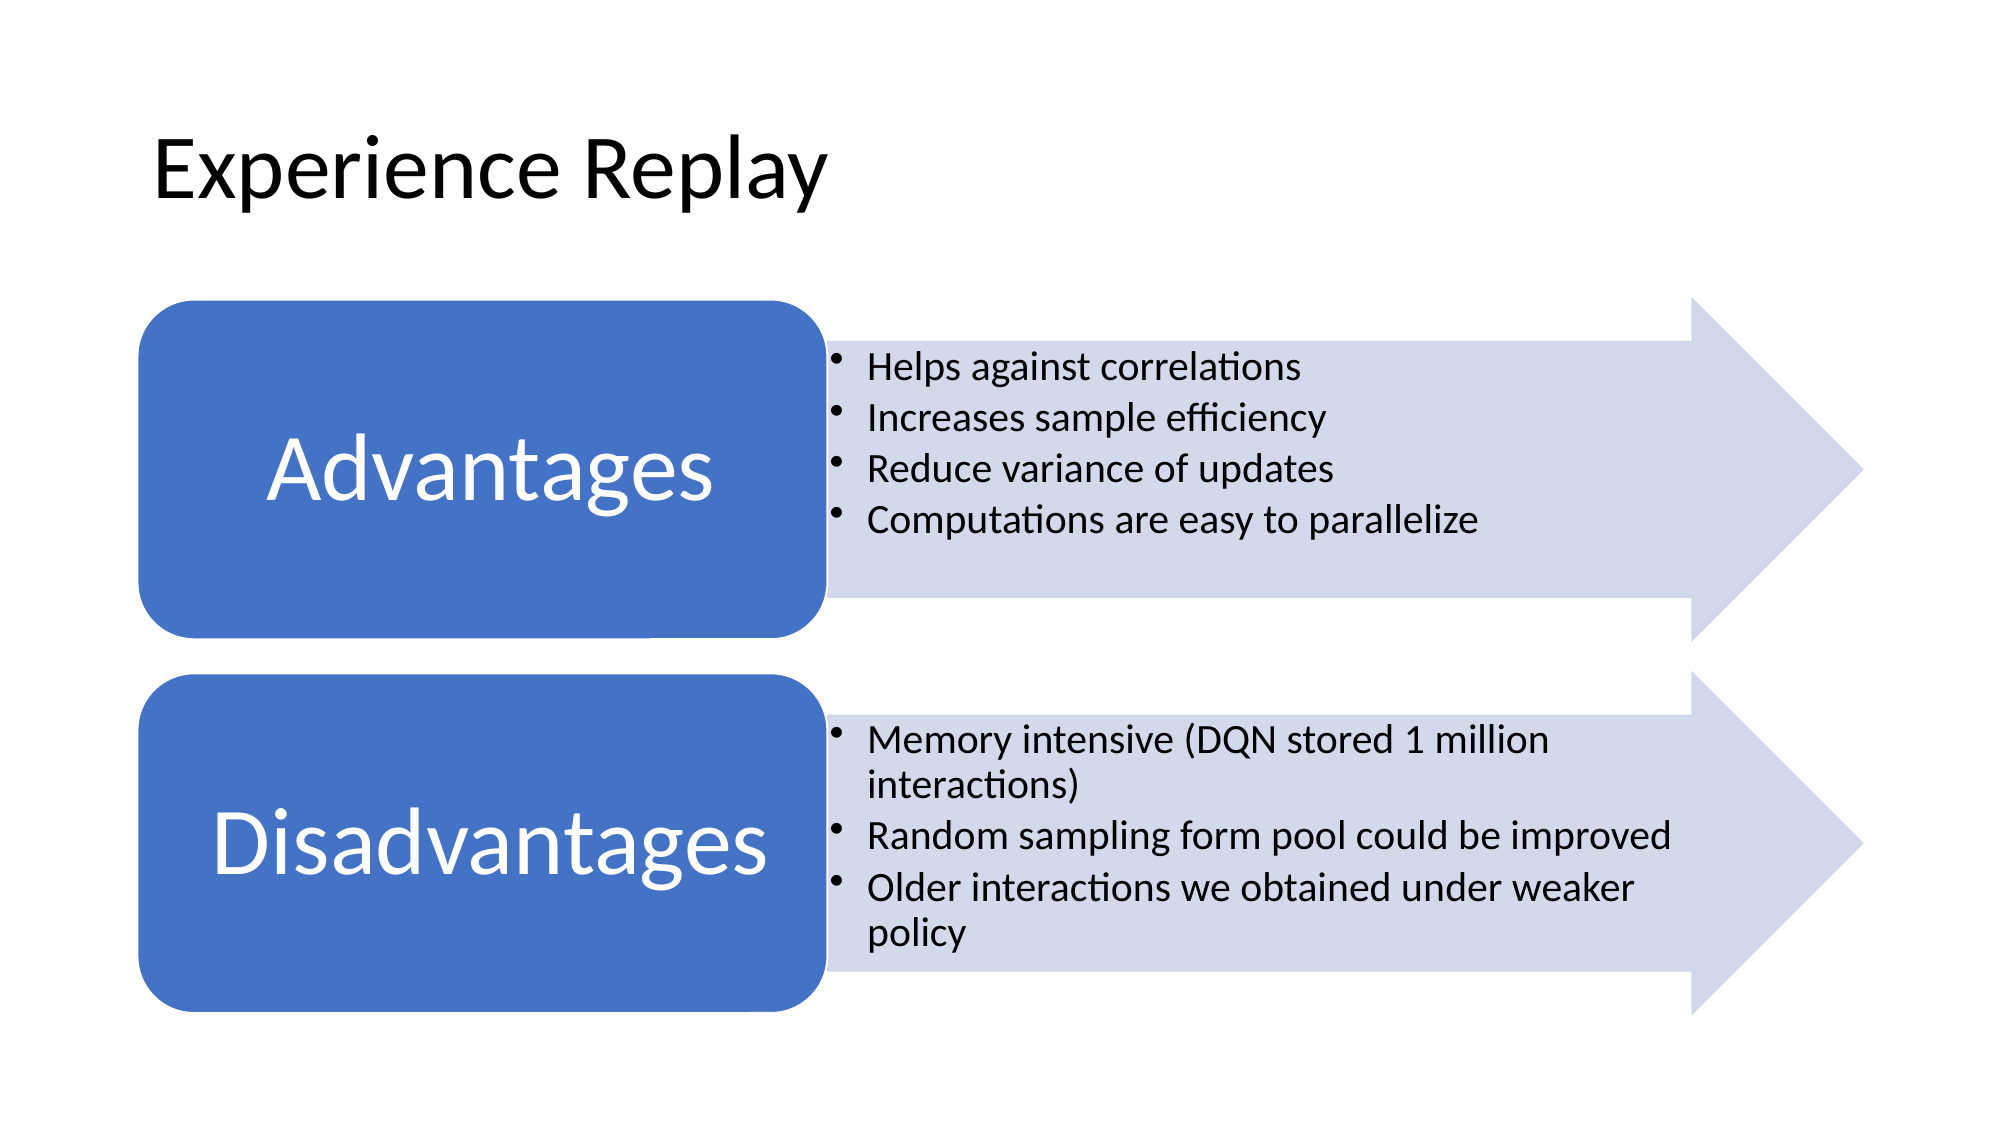

# Experience Replay
Helps against correlations
Increases sample efficiency
Reduce variance of updates
Computations are easy to parallelize
Advantages
Memory intensive (DQN stored 1 million interactions)
Random sampling form pool could be improved
Older interactions we obtained under weaker policy
Disadvantages